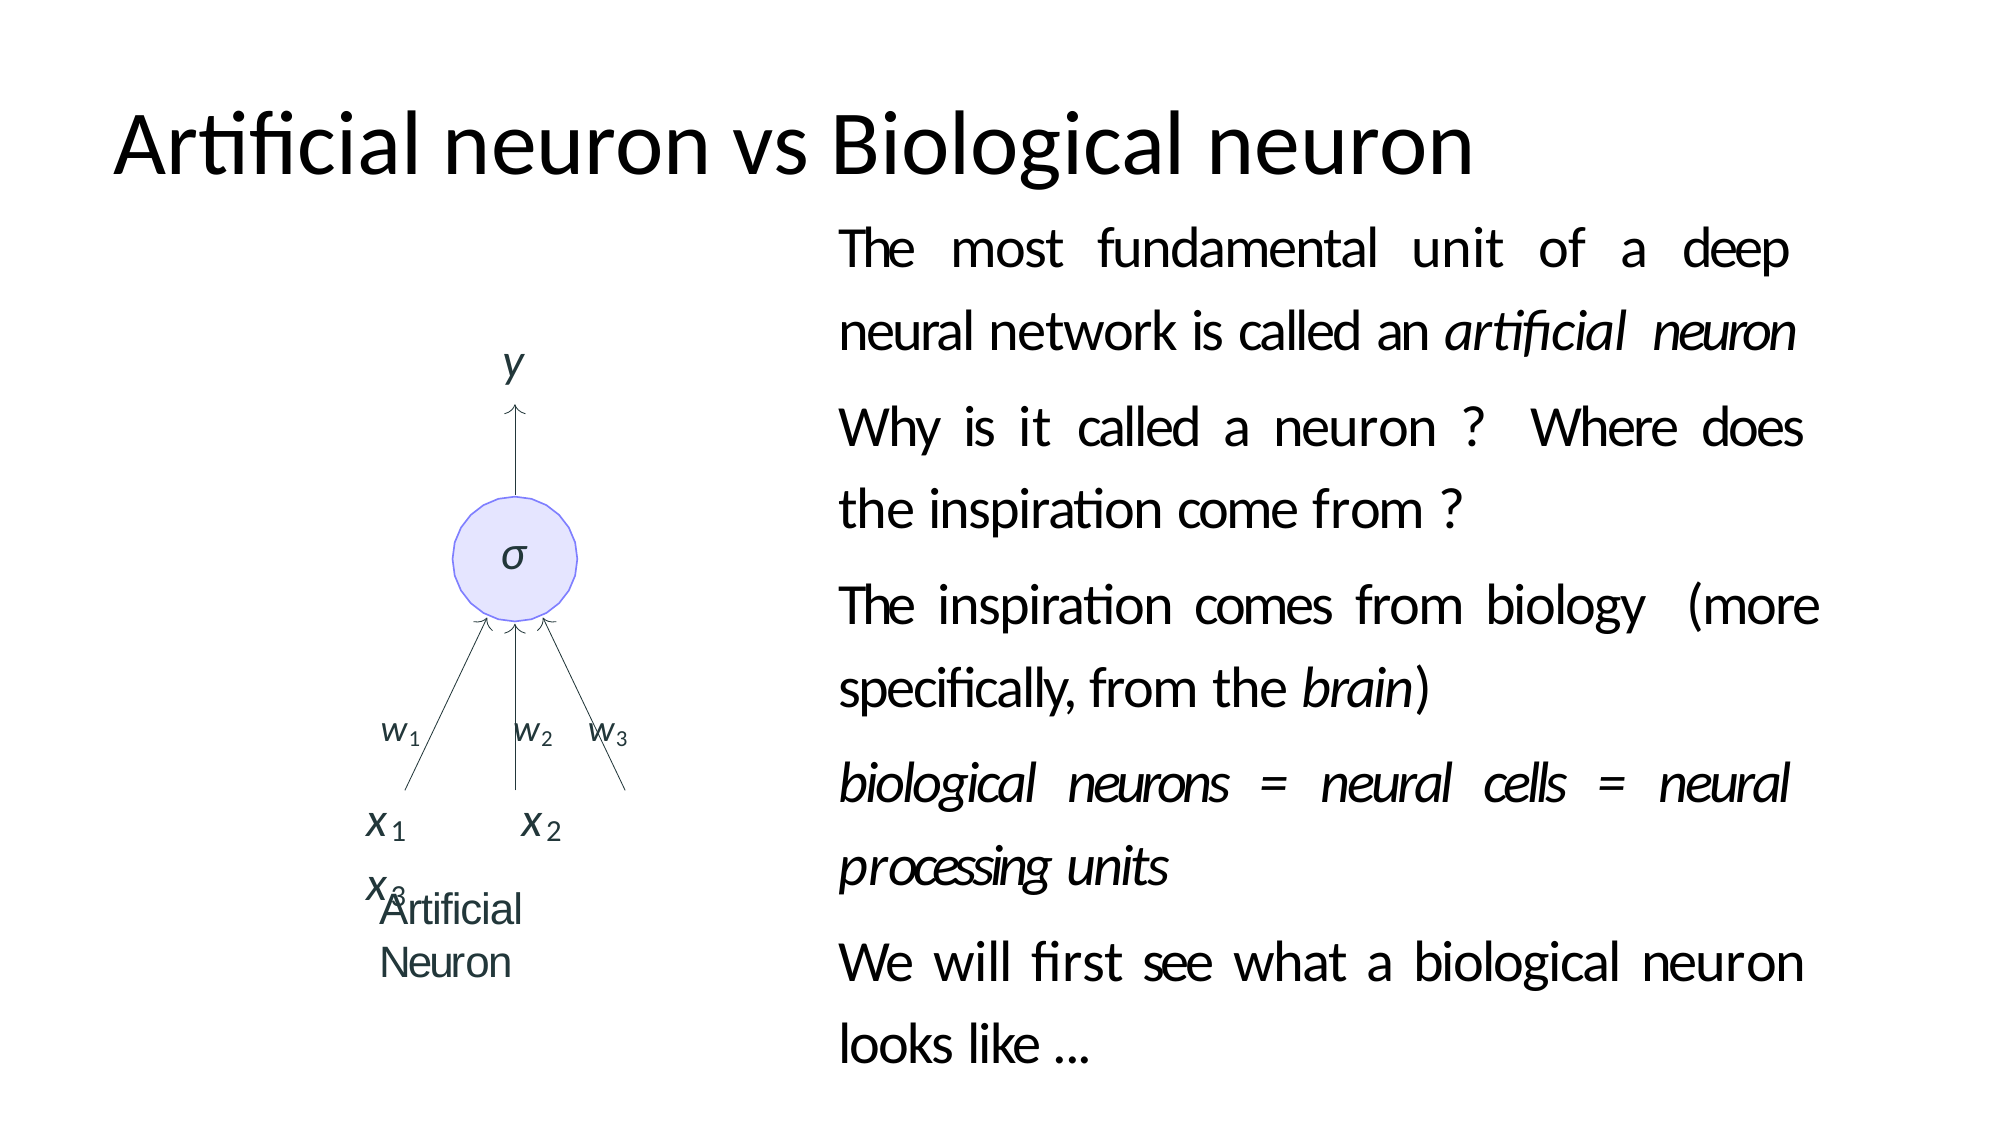

# Artificial neuron vs Biological neuron
The most fundamental unit of a deep  neural network is called an artificial  neuron
Why is it called a neuron ?  Where does  the inspiration come from ?
The inspiration comes from biology  (more specifically, from the brain)
biological neurons = neural cells = neural  processing units
We will first see what a biological neuron  looks like ...
y

σ
w1	w2    w3
x1	x2	x3
Artificial Neuron